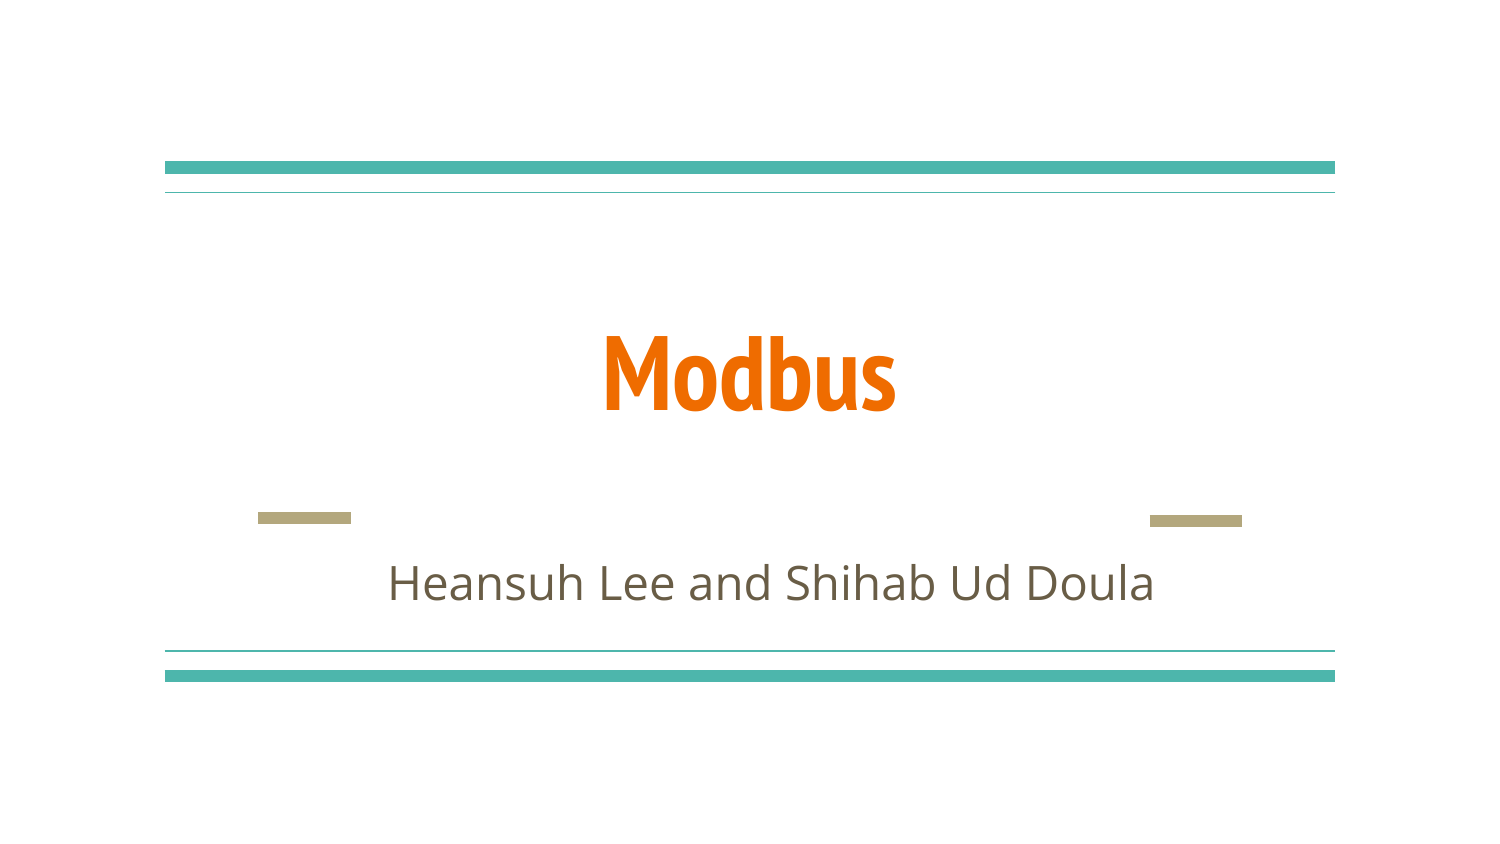

# Modbus
Heansuh Lee and Shihab Ud Doula